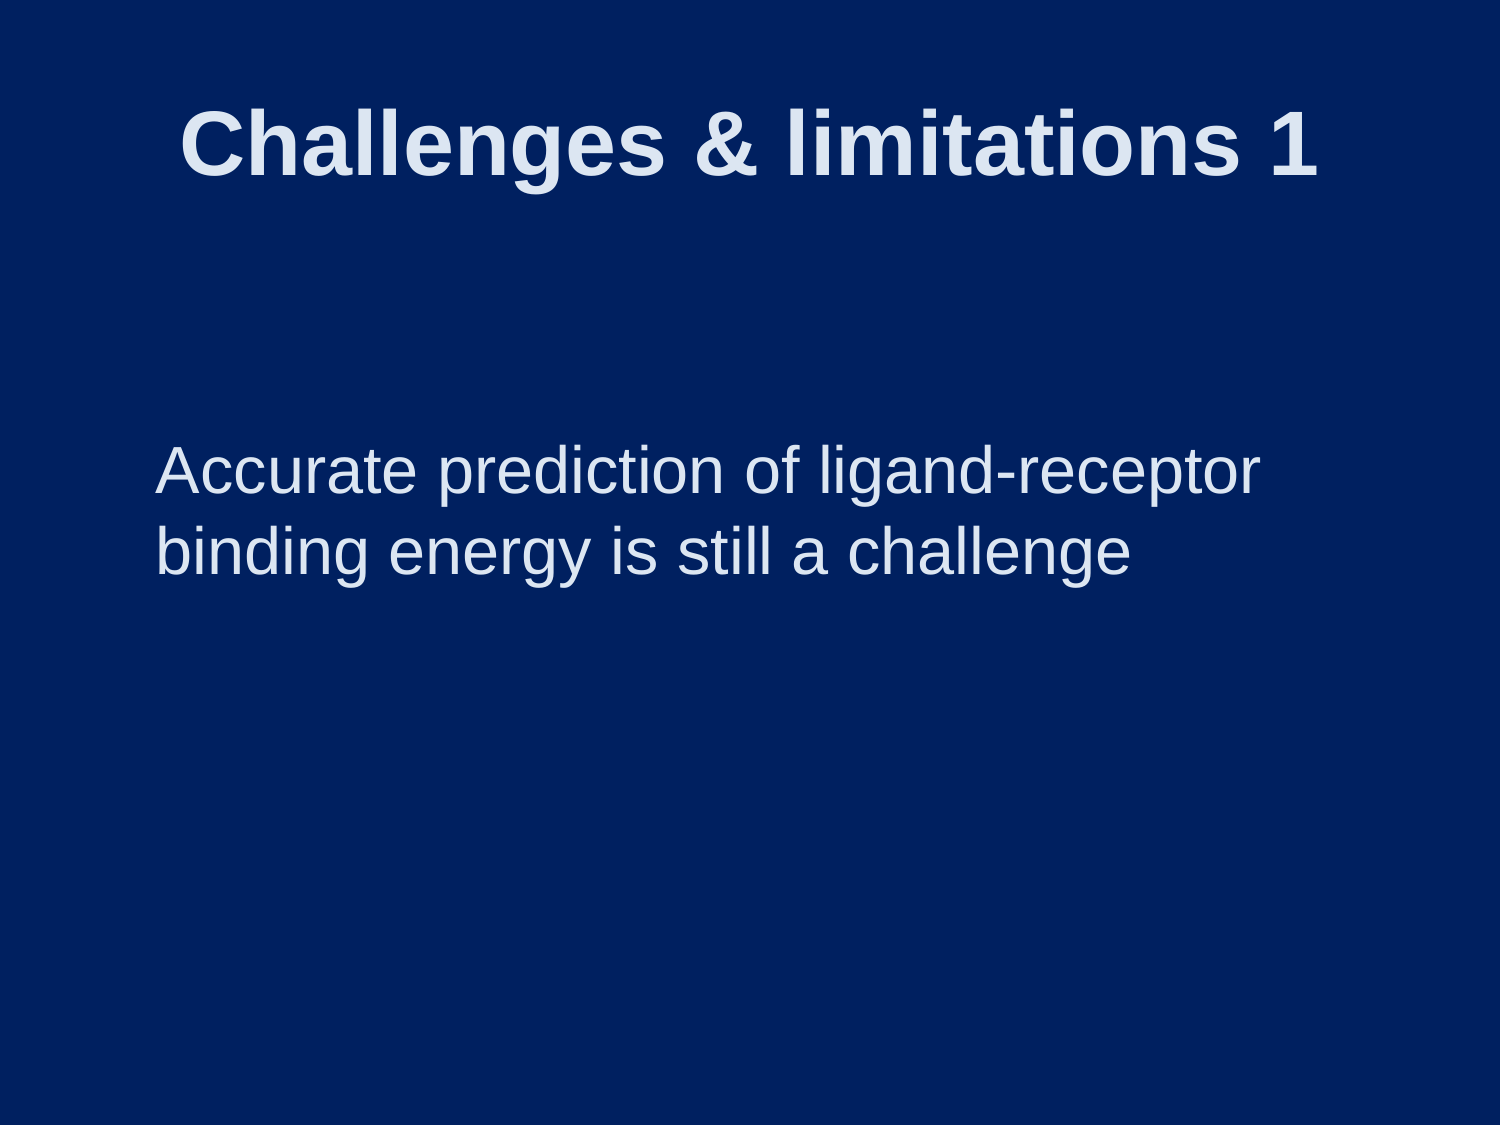

# Challenges & limitations 1
Accurate prediction of ligand-receptor binding energy is still a challenge